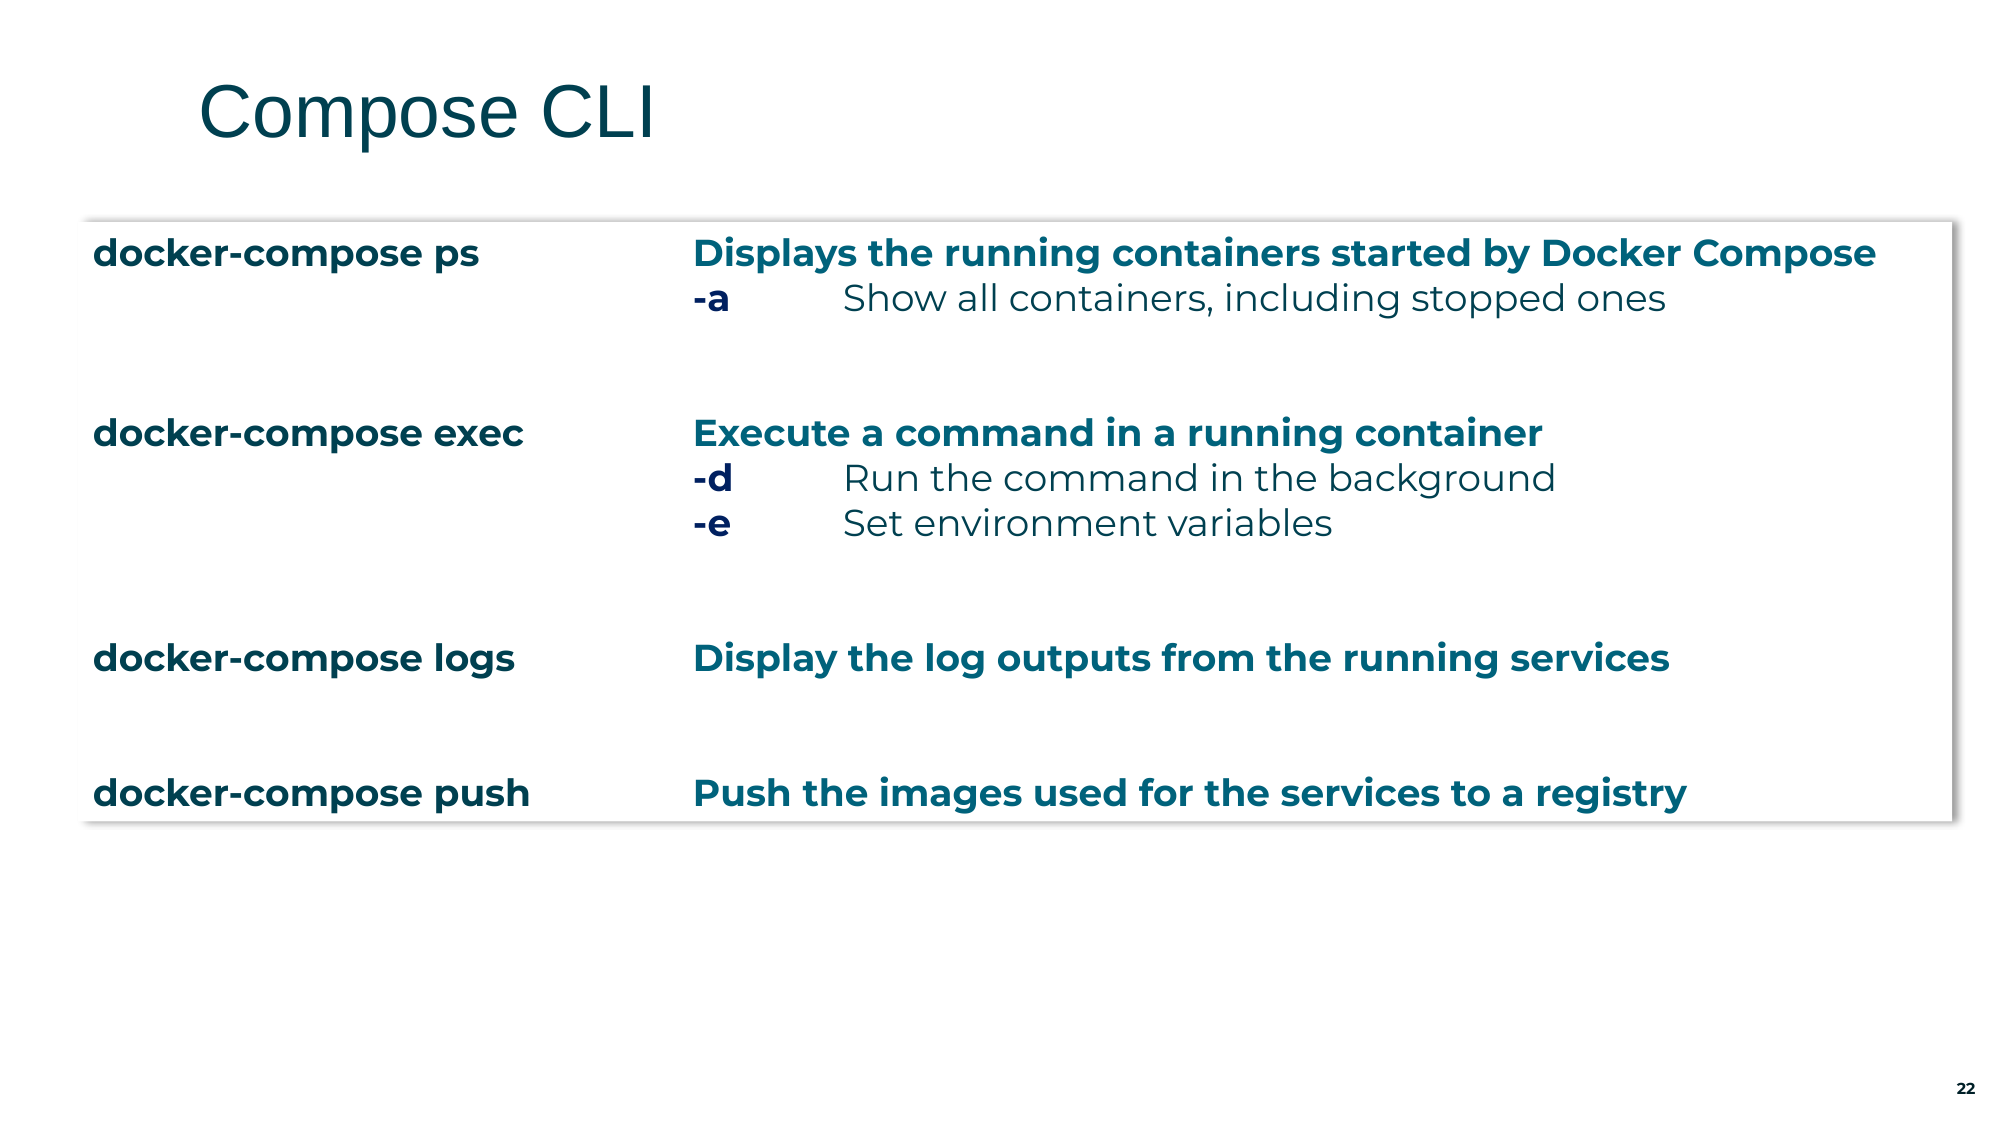

Compose CLI
docker-compose ps 		Displays the running containers started by Docker Compose
				-a	Show all containers, including stopped ones

docker-compose exec 		Execute a command in a running container
				-d 	Run the command in the background
				-e  	Set environment variables

docker-compose logs		Display the log outputs from the running services

docker-compose push		Push the images used for the services to a registry
22